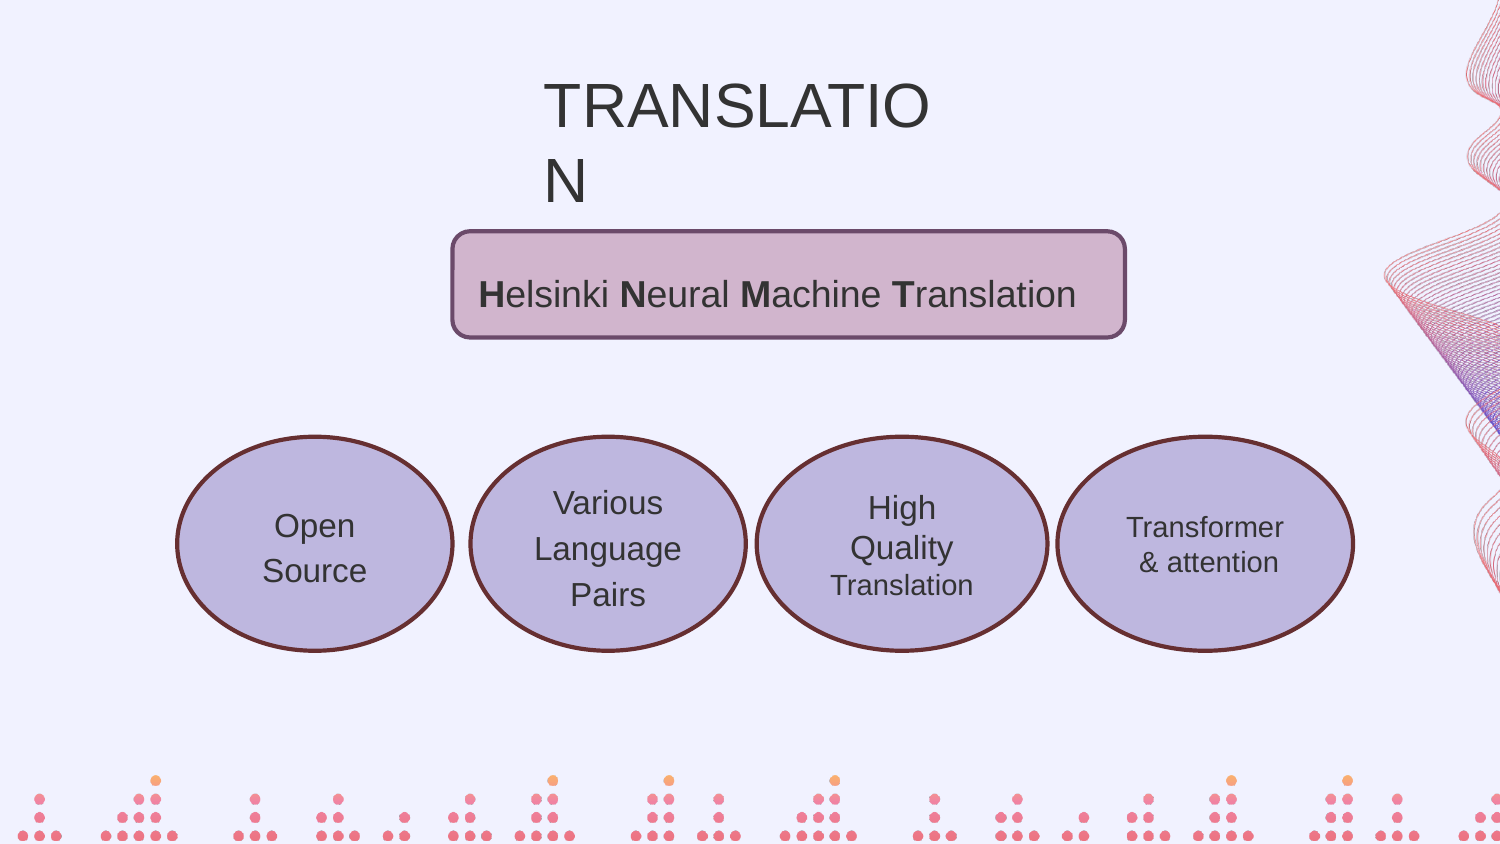

TRANSLATION

Helsinki Neural Machine Translation
Open Source
Various Language Pairs
High Quality Translation
Transformer
 & attention